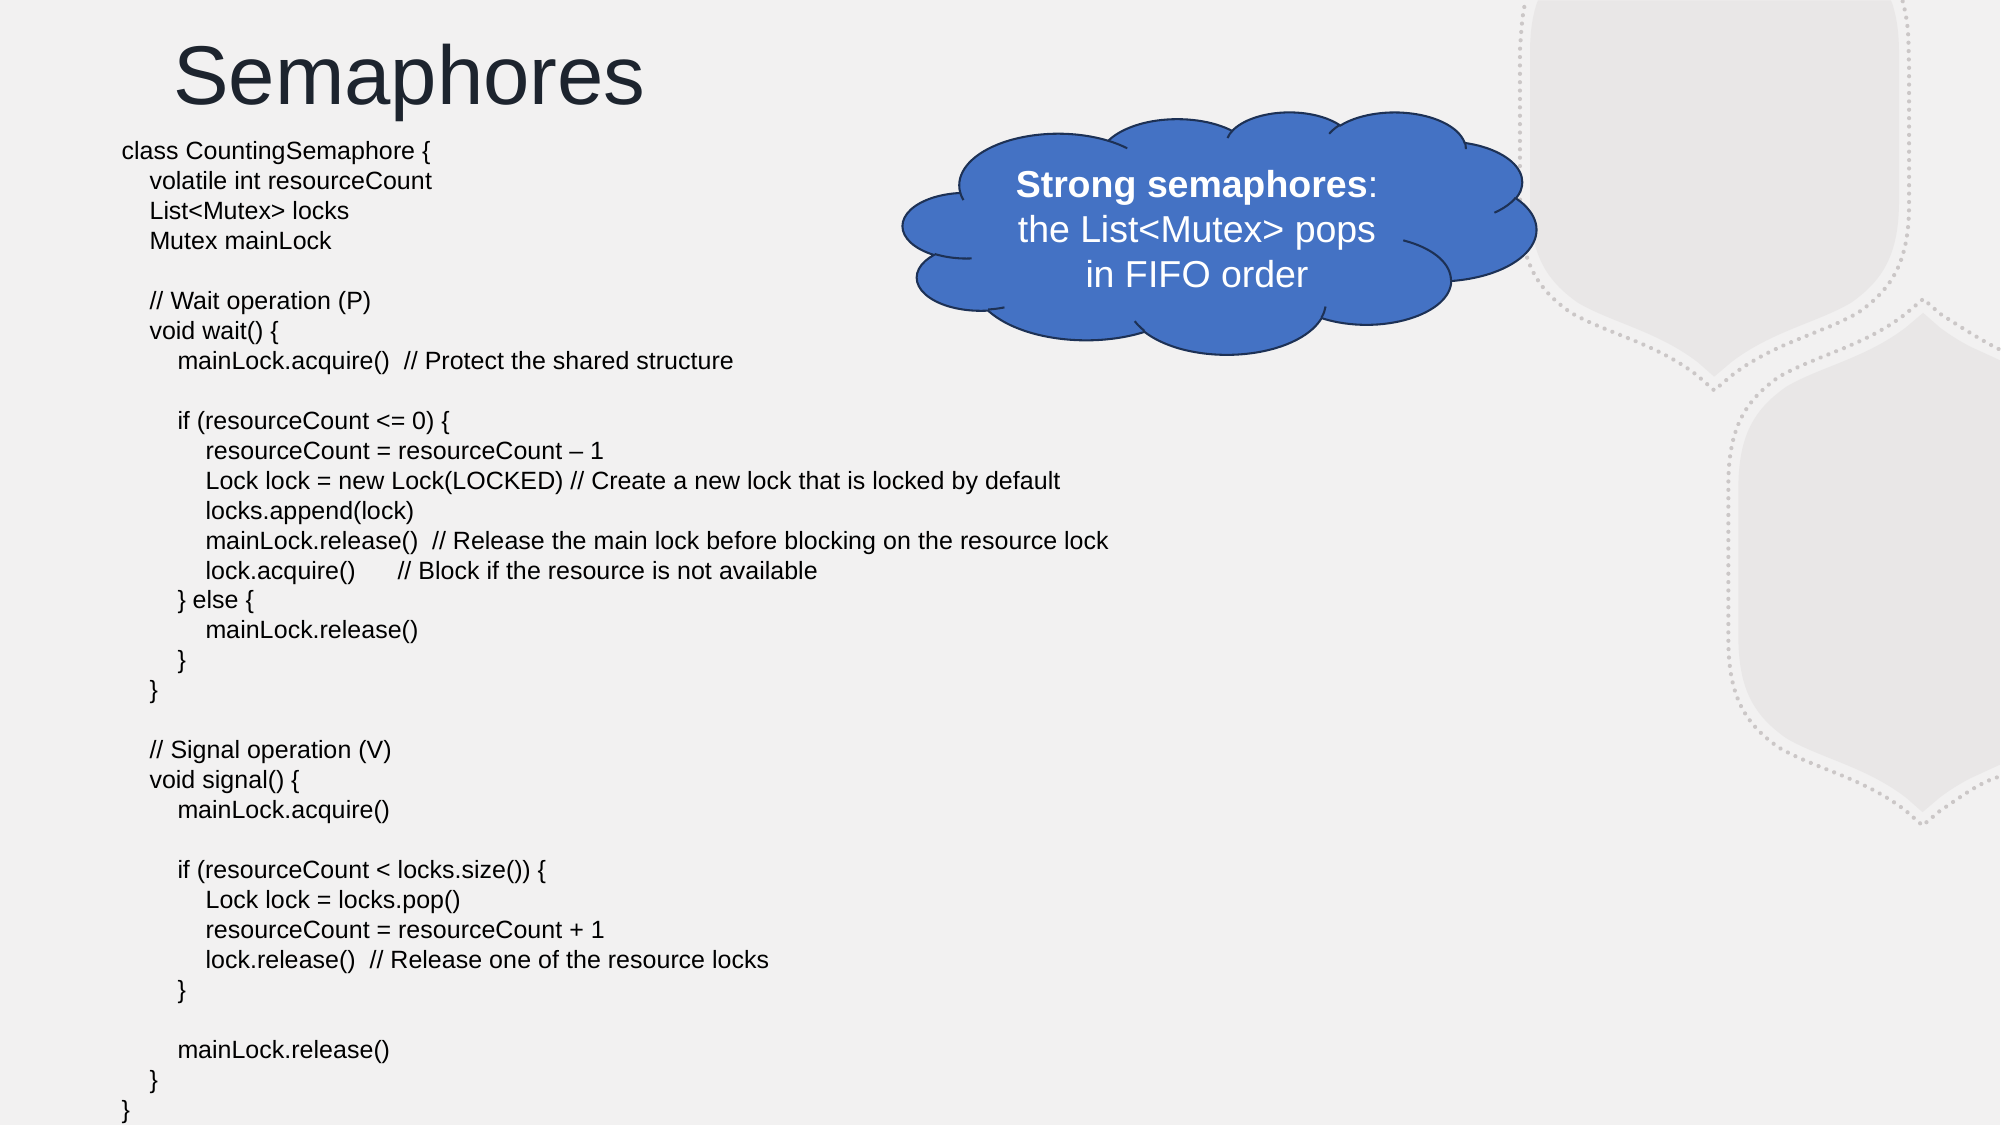

# Semaphores
Strong semaphores: the List<Mutex> pops in FIFO order
class CountingSemaphore {
    volatile int resourceCount
    List<Mutex> locks
    Mutex mainLock

    // Wait operation (P)
    void wait() {
        mainLock.acquire()  // Protect the shared structure

        if (resourceCount <= 0) {
            resourceCount = resourceCount – 1
            Lock lock = new Lock(LOCKED) // Create a new lock that is locked by default
            locks.append(lock)
            mainLock.release()  // Release the main lock before blocking on the resource lock
            lock.acquire()      // Block if the resource is not available
        } else {
            mainLock.release()
        }
    }

    // Signal operation (V)
    void signal() {
        mainLock.acquire()

        if (resourceCount < locks.size()) {
            Lock lock = locks.pop()
            resourceCount = resourceCount + 1
            lock.release()  // Release one of the resource locks
        }

        mainLock.release()
    }
}